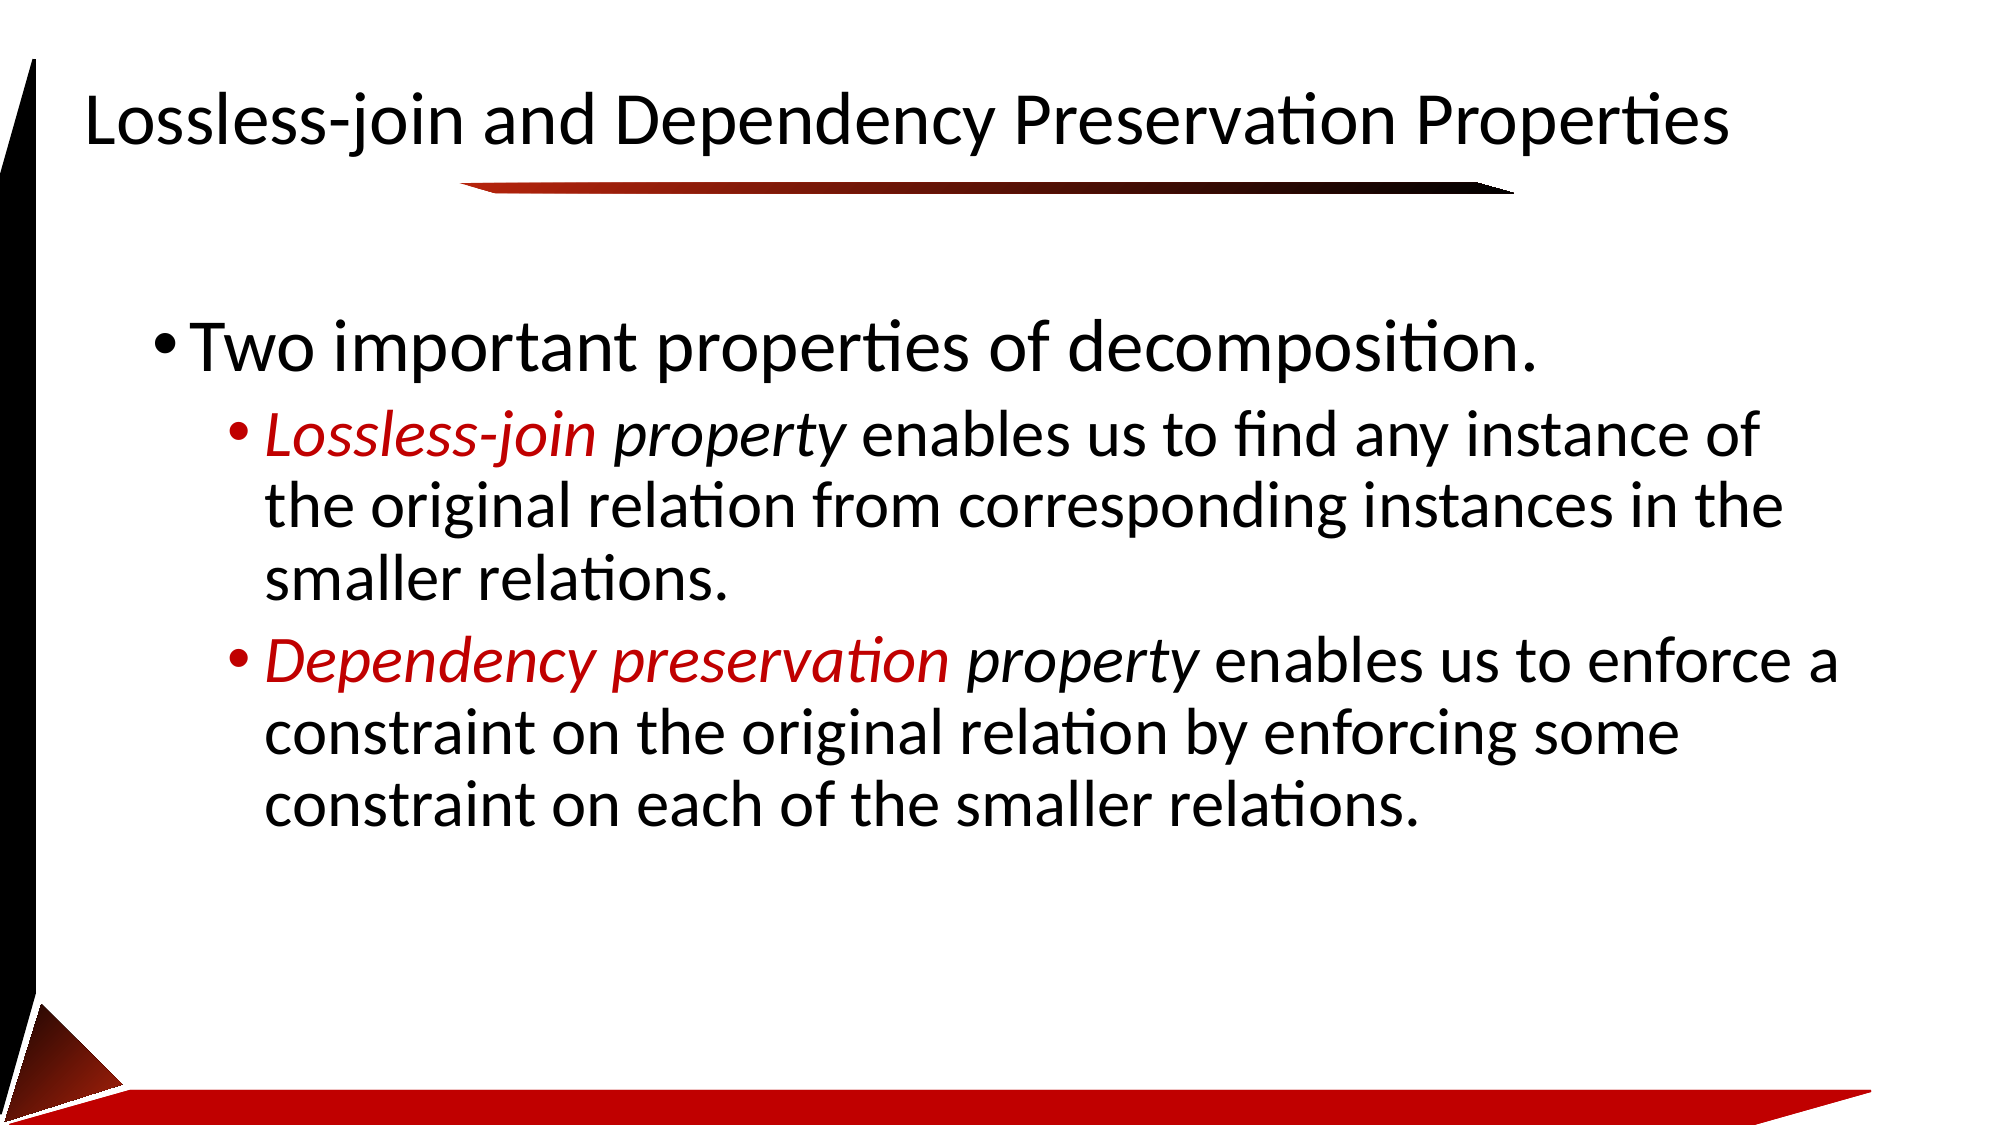

# Lossless-join and Dependency Preservation Properties
Two important properties of decomposition.
Lossless-join property enables us to find any instance of the original relation from corresponding instances in the smaller relations.
Dependency preservation property enables us to enforce a constraint on the original relation by enforcing some constraint on each of the smaller relations.